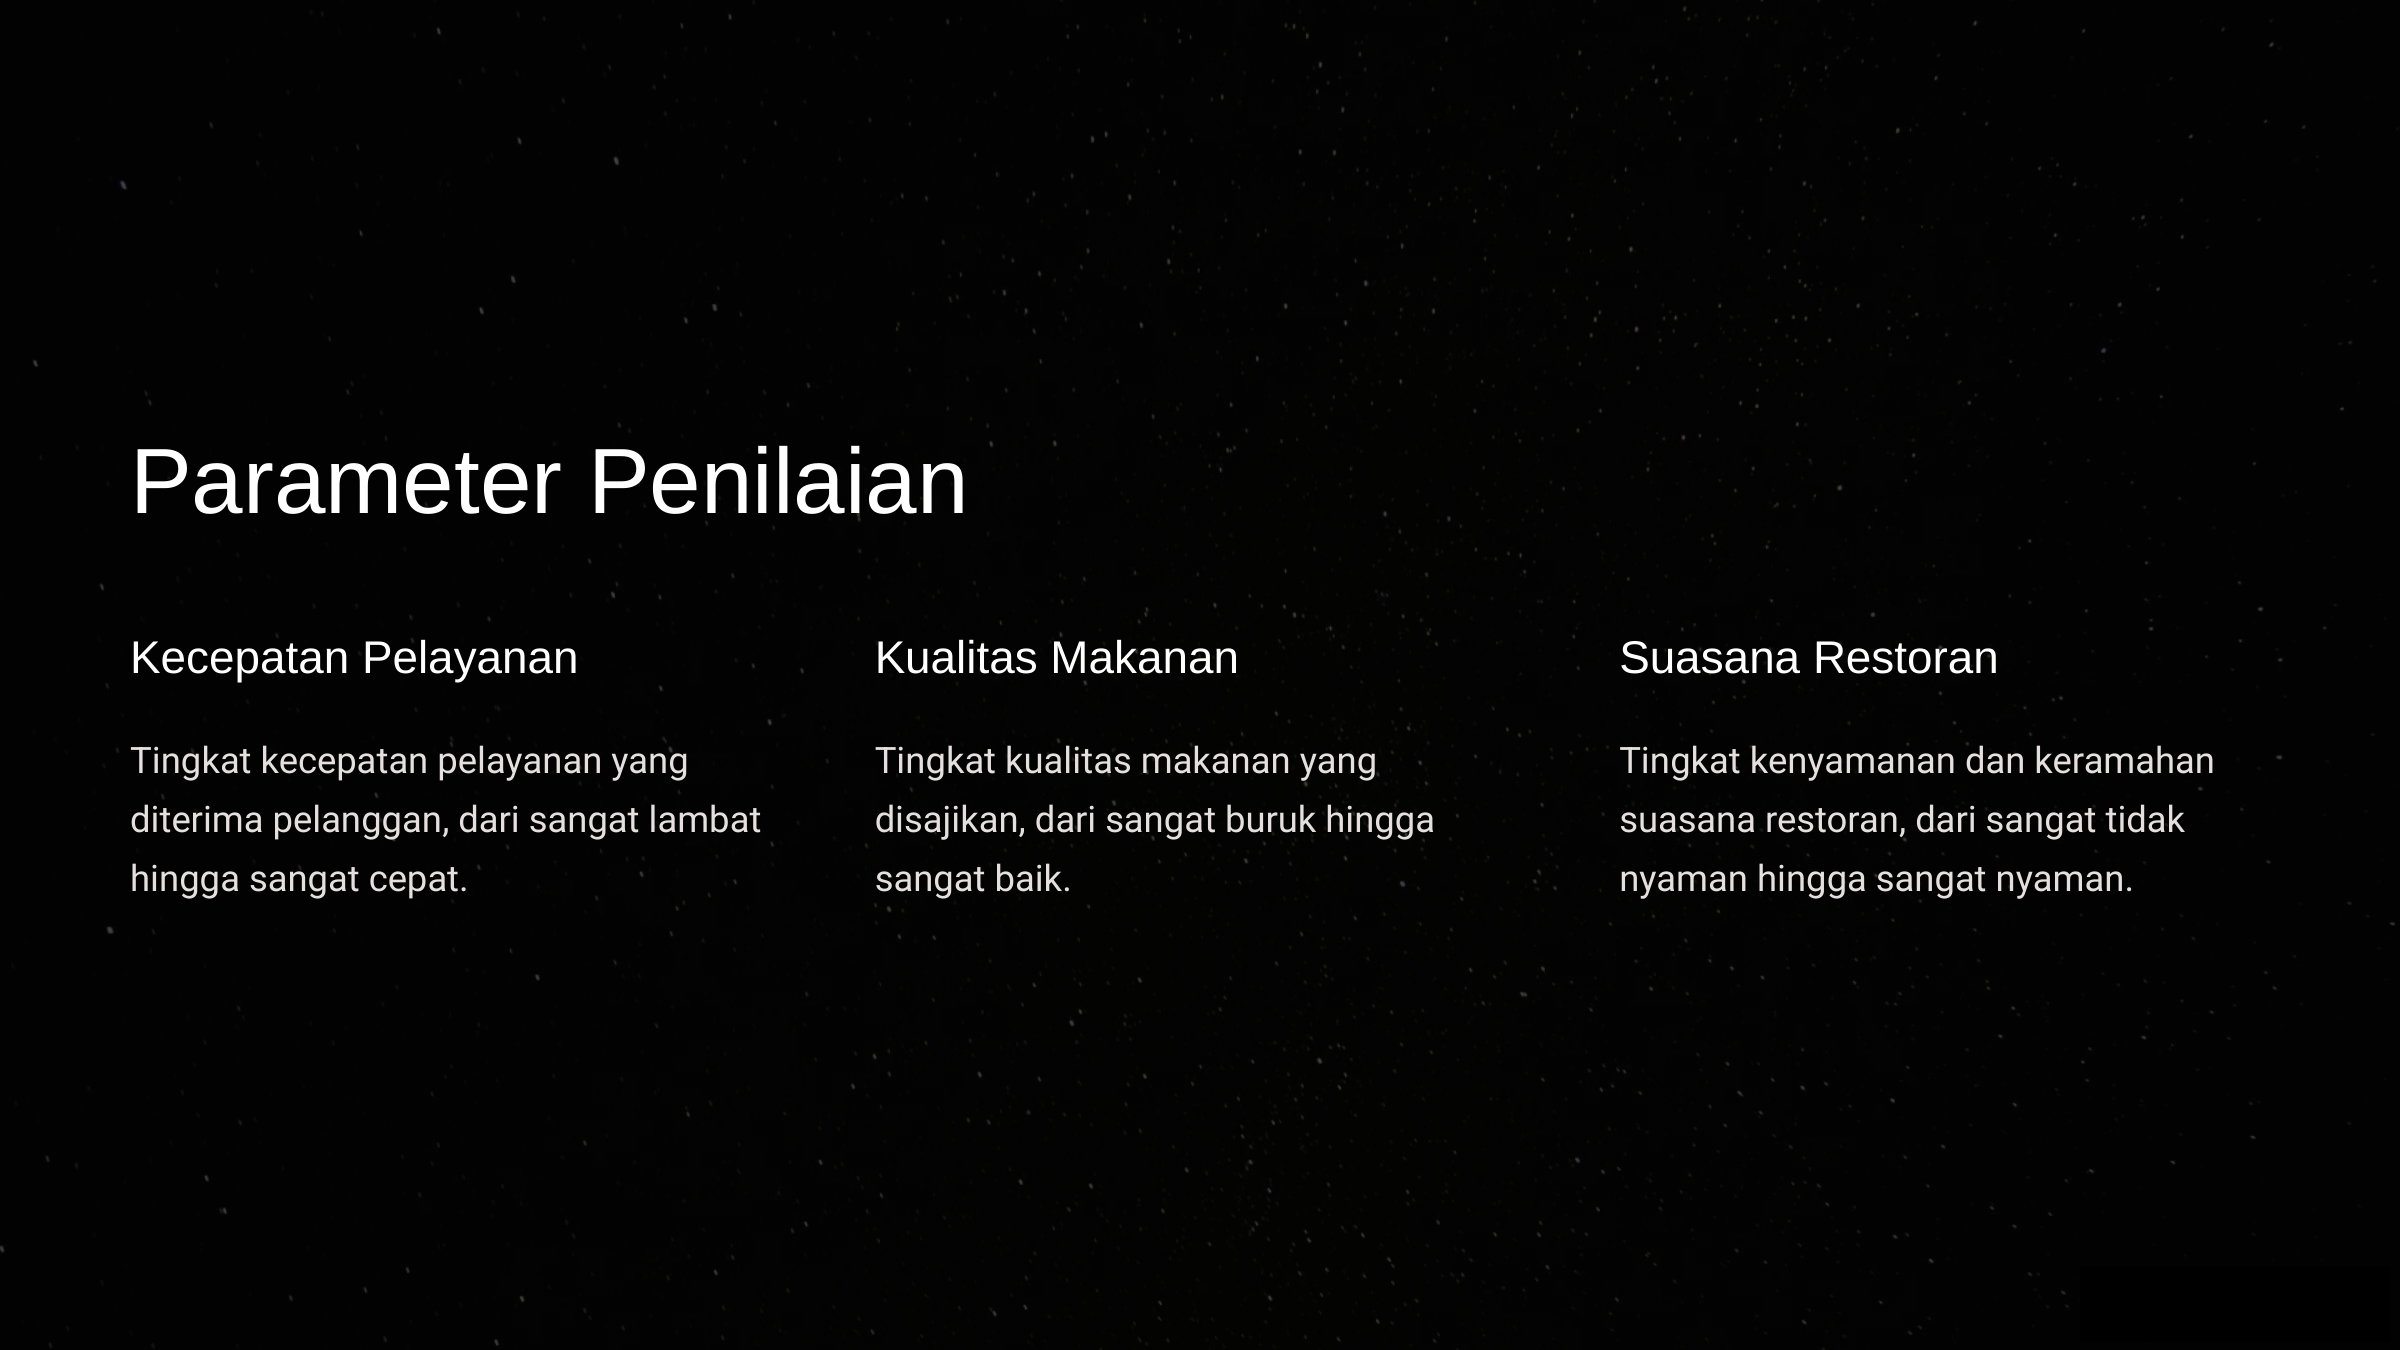

Parameter Penilaian
Kecepatan Pelayanan
Kualitas Makanan
Suasana Restoran
Tingkat kecepatan pelayanan yang diterima pelanggan, dari sangat lambat hingga sangat cepat.
Tingkat kualitas makanan yang disajikan, dari sangat buruk hingga sangat baik.
Tingkat kenyamanan dan keramahan suasana restoran, dari sangat tidak nyaman hingga sangat nyaman.